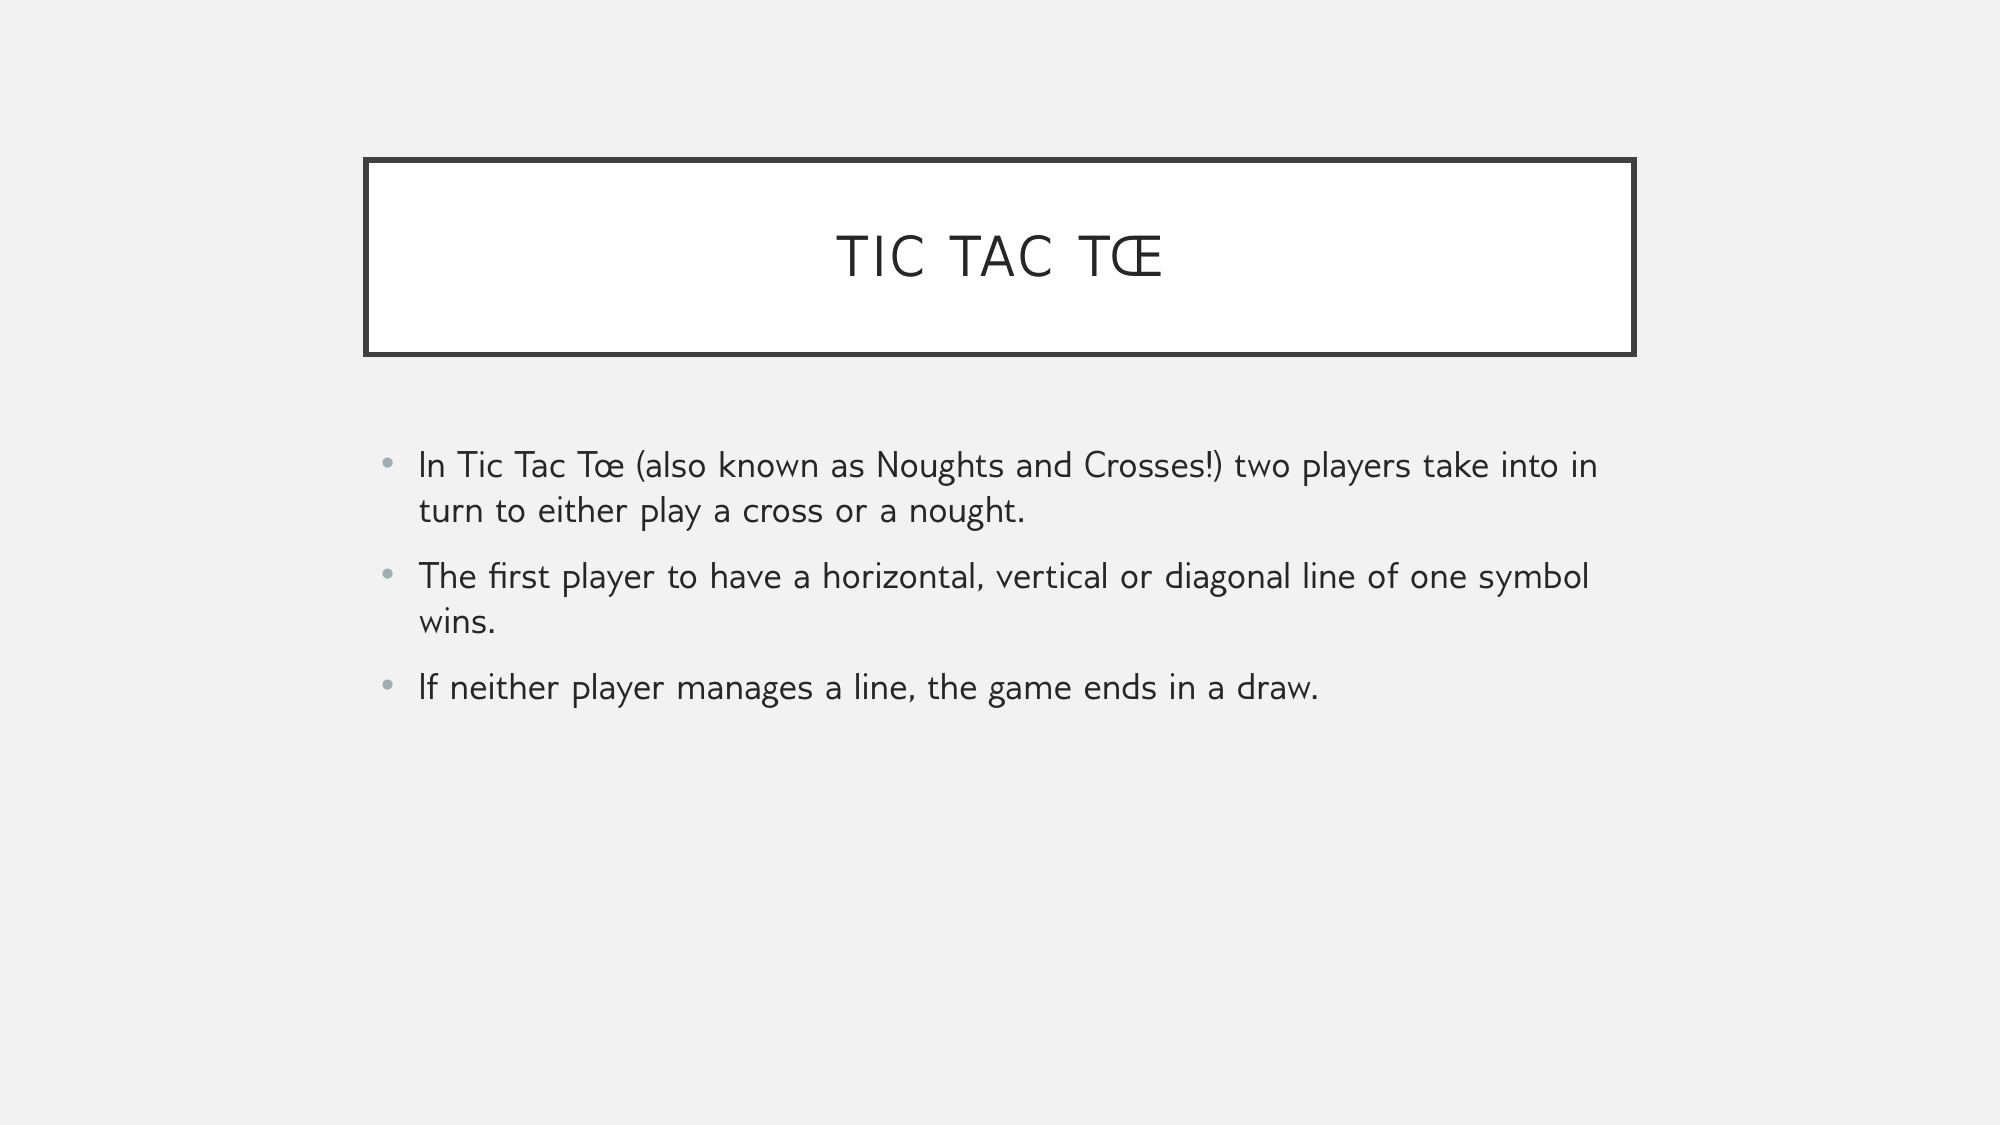

# Tic Tac Toe
In Tic Tac Toe (also known as Noughts and Crosses!) two players take into in turn to either play a cross or a nought.
The first player to have a horizontal, vertical or diagonal line of one symbol wins.
If neither player manages a line, the game ends in a draw.